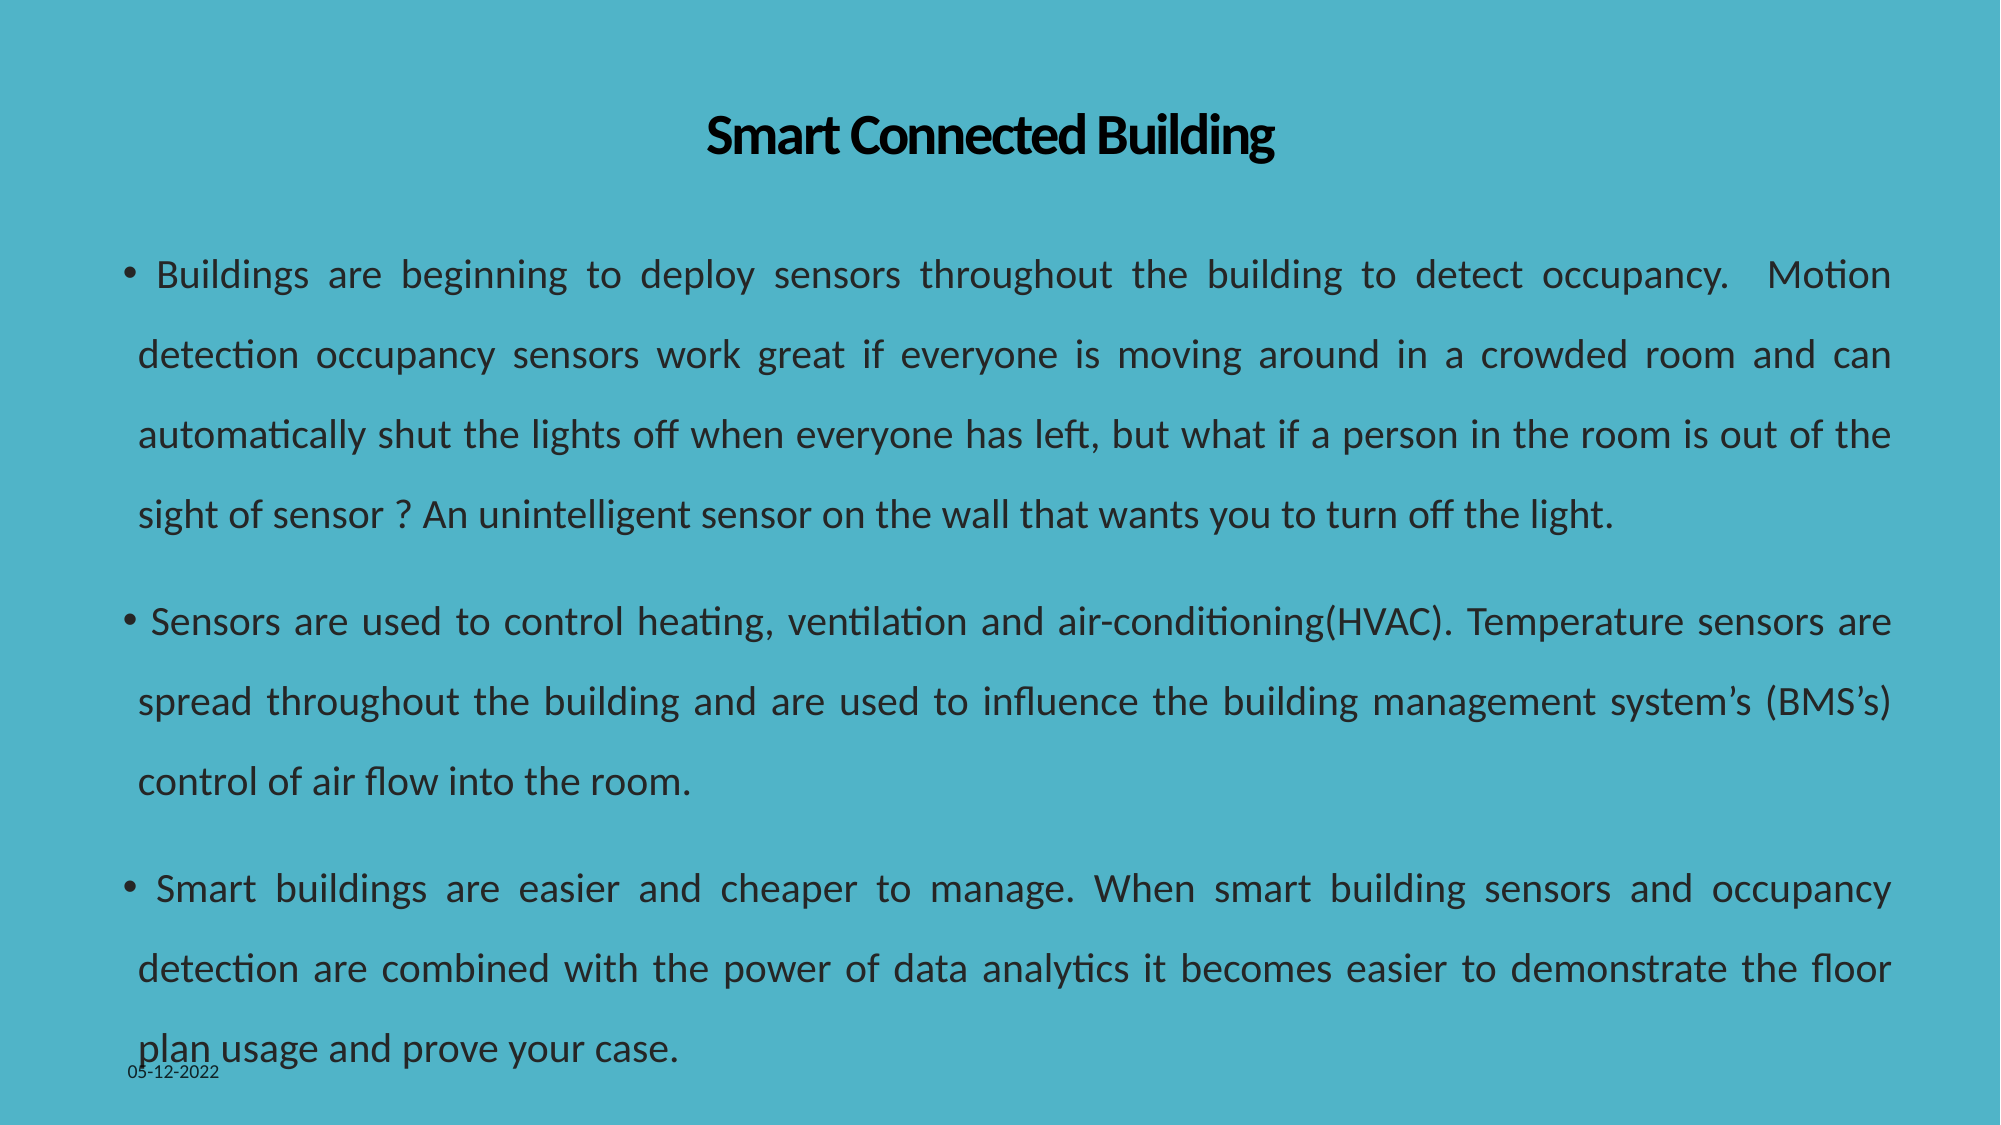

# Smart Connected Building
 Buildings are beginning to deploy sensors throughout the building to detect occupancy.  Motion detection occupancy sensors work great if everyone is moving around in a crowded room and can automatically shut the lights off when everyone has left, but what if a person in the room is out of the sight of sensor ? An unintelligent sensor on the wall that wants you to turn off the light.
 Sensors are used to control heating, ventilation and air-conditioning(HVAC). Temperature sensors are spread throughout the building and are used to influence the building management system’s (BMS’s) control of air flow into the room.
 Smart buildings are easier and cheaper to manage. When smart building sensors and occupancy detection are combined with the power of data analytics it becomes easier to demonstrate the floor plan usage and prove your case.
21
05-12-2022